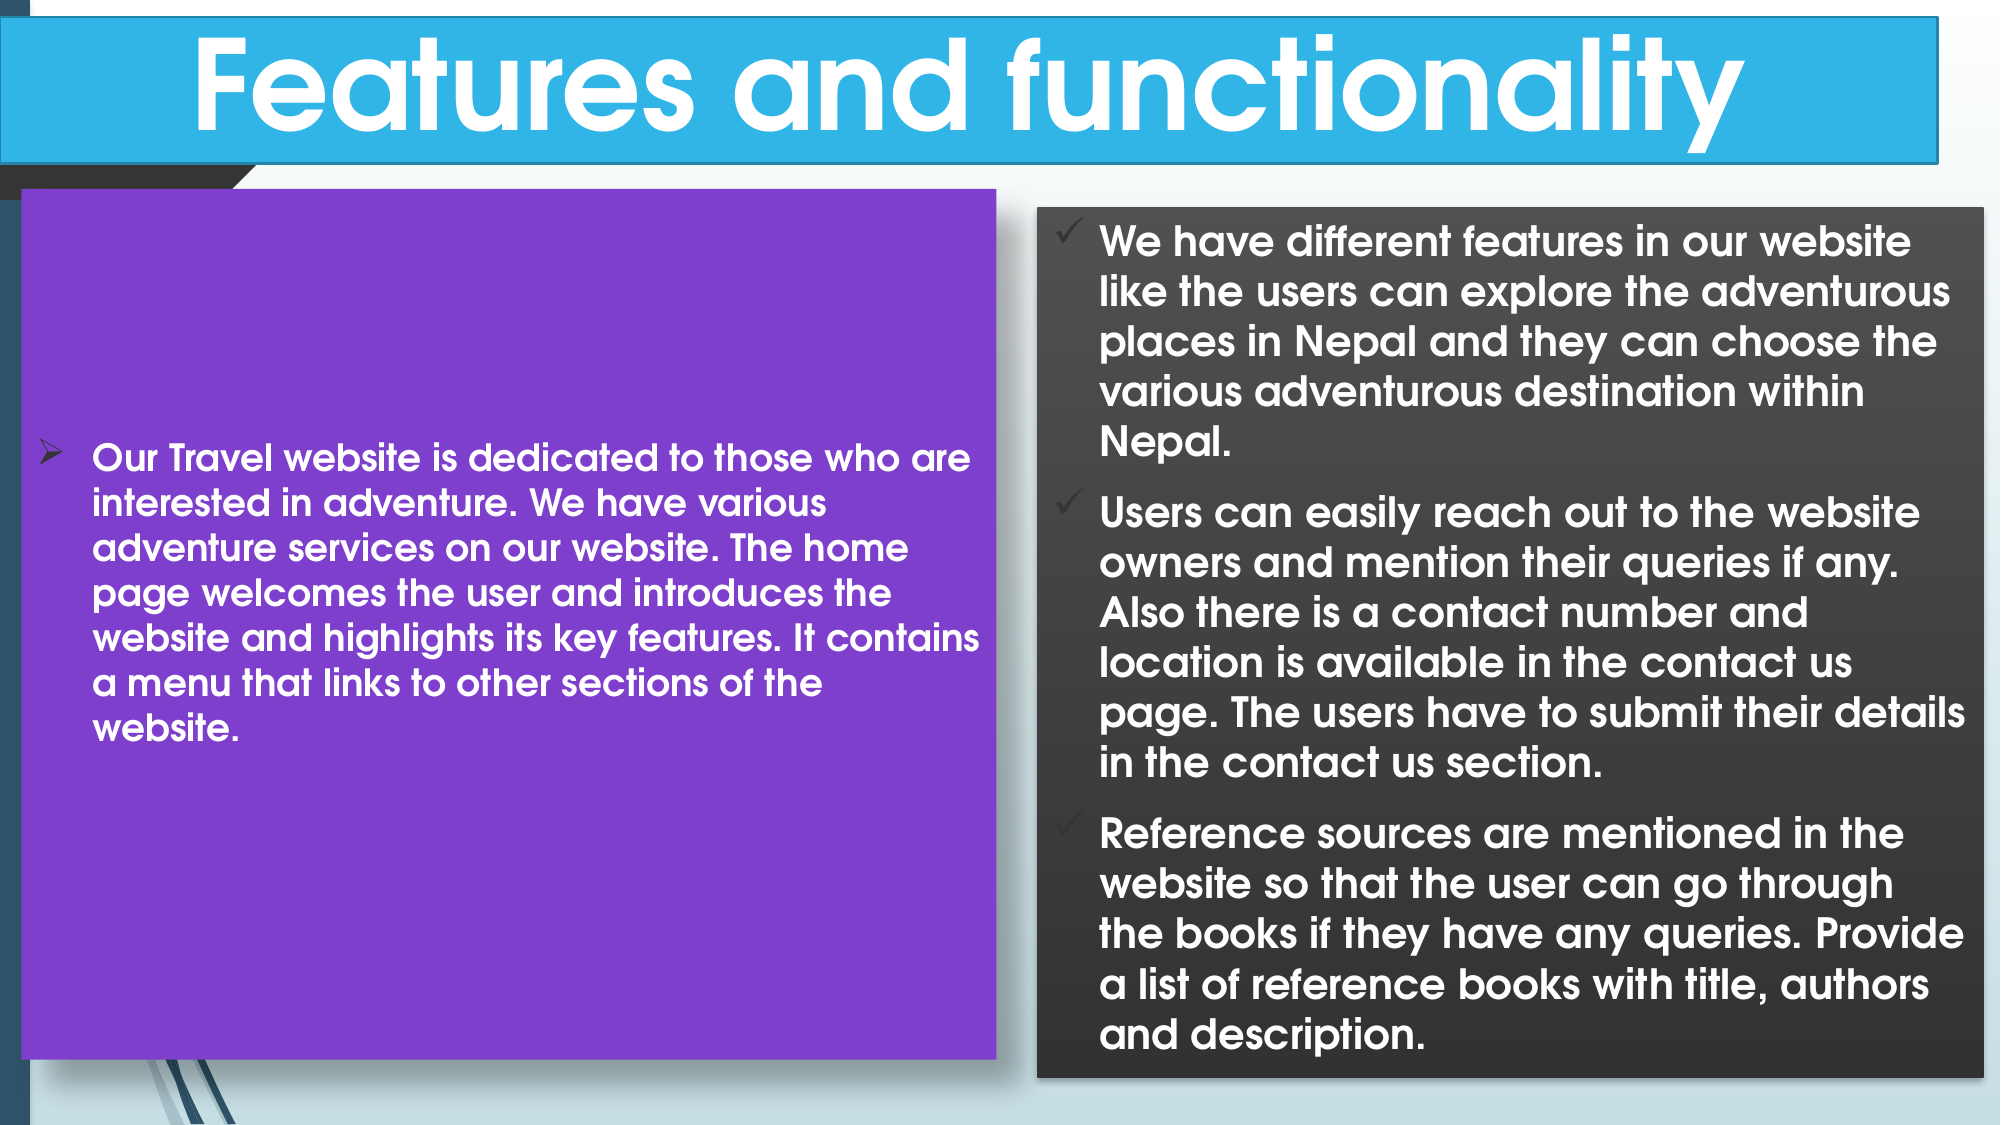

# Features and functionality
Our Travel website is dedicated to those who are interested in adventure. We have various adventure services on our website. The home page welcomes the user and introduces the website and highlights its key features. It contains a menu that links to other sections of the website.

We have different features in our website like the users can explore the adventurous places in Nepal and they can choose the various adventurous destination within Nepal.
Users can easily reach out to the website owners and mention their queries if any. Also there is a contact number and location is available in the contact us page. The users have to submit their details in the contact us section.
Reference sources are mentioned in the website so that the user can go through the books if they have any queries. Provide a list of reference books with title, authors and description.